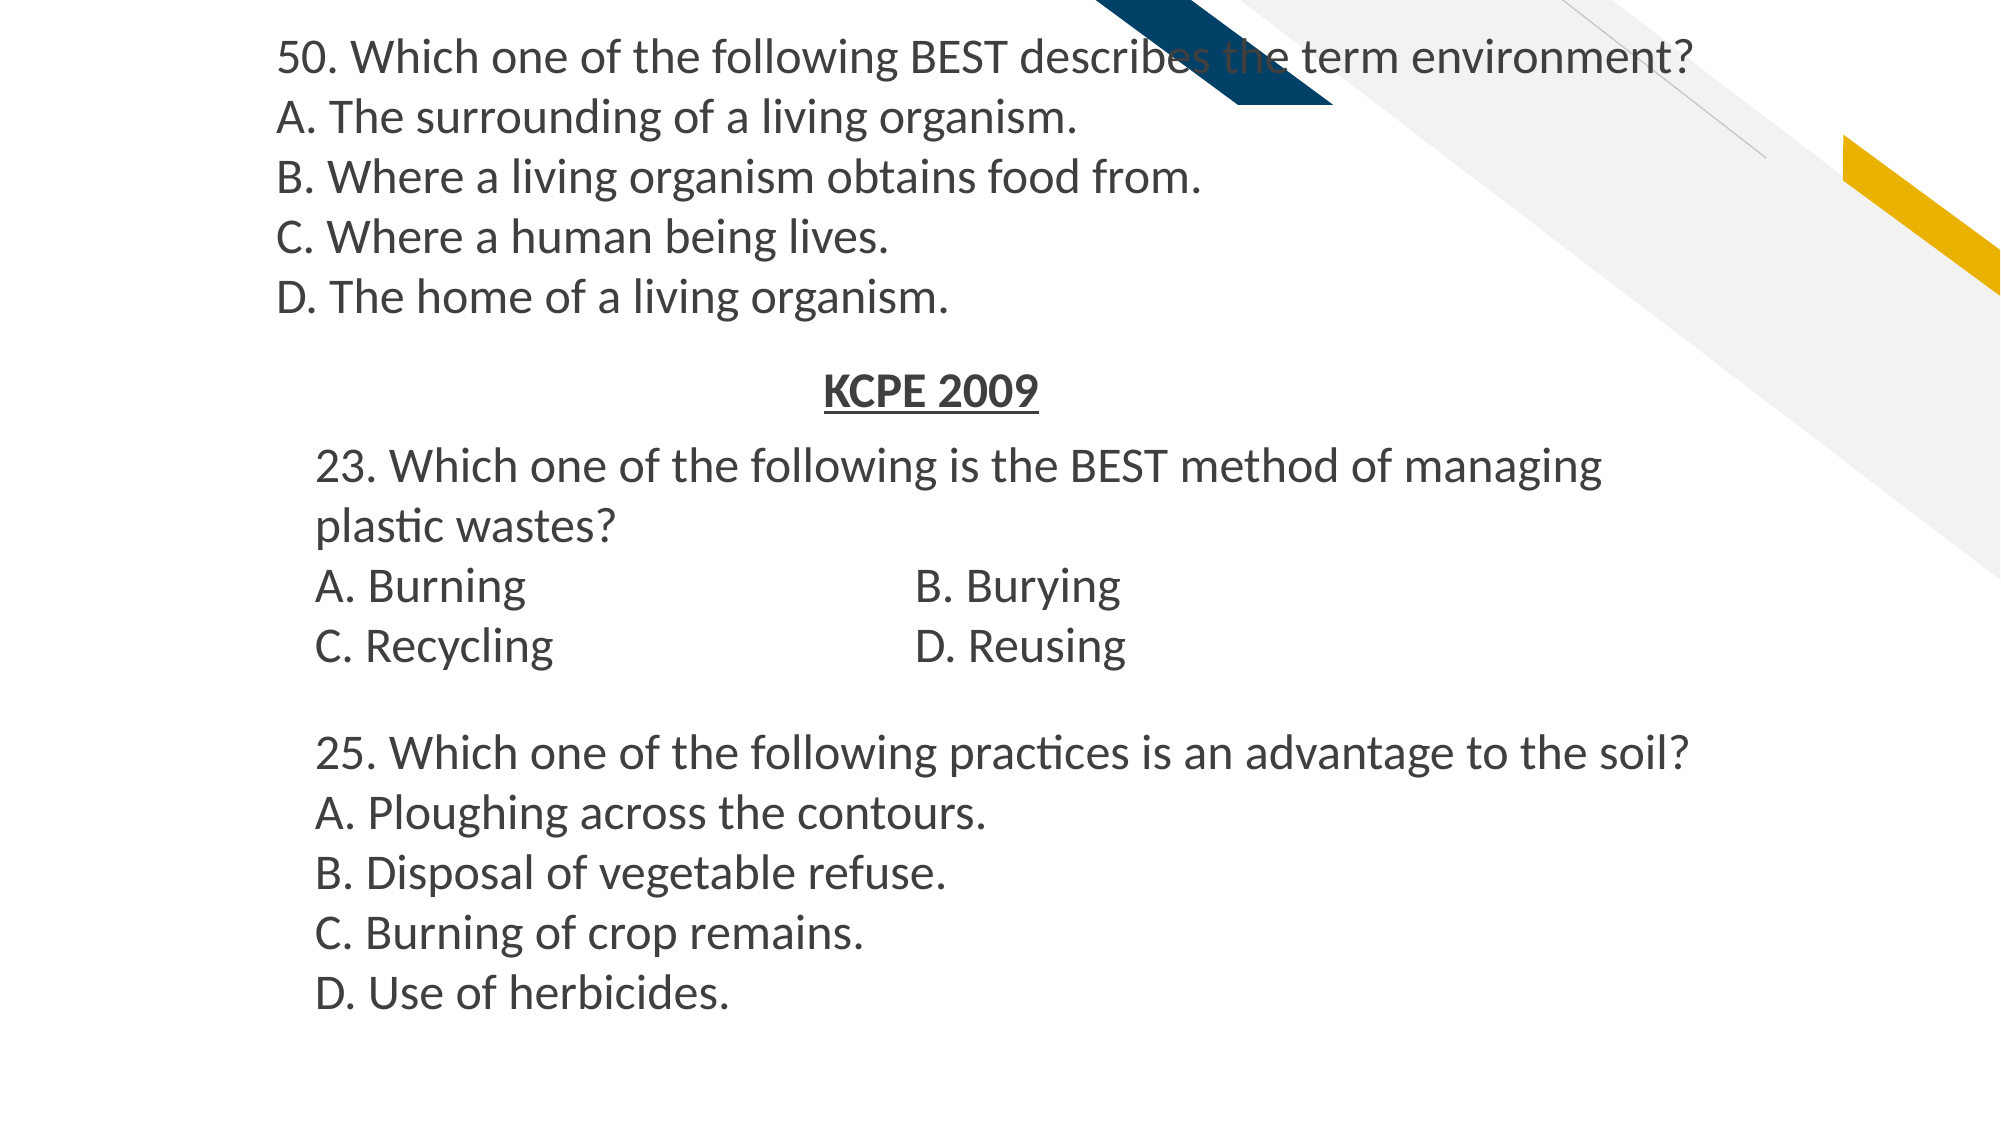

50. Which one of the following BEST describes the term environment?
A. The surrounding of a living organism.
B. Where a living organism obtains food from.
C. Where a human being lives.
D. The home of a living organism.
KCPE 2009
23. Which one of the following is the BEST method of managing plastic wastes?
A. Burning 			B. Burying
C. Recycling 			D. Reusing
25. Which one of the following practices is an advantage to the soil?
A. Ploughing across the contours.
B. Disposal of vegetable refuse.
C. Burning of crop remains.
D. Use of herbicides.